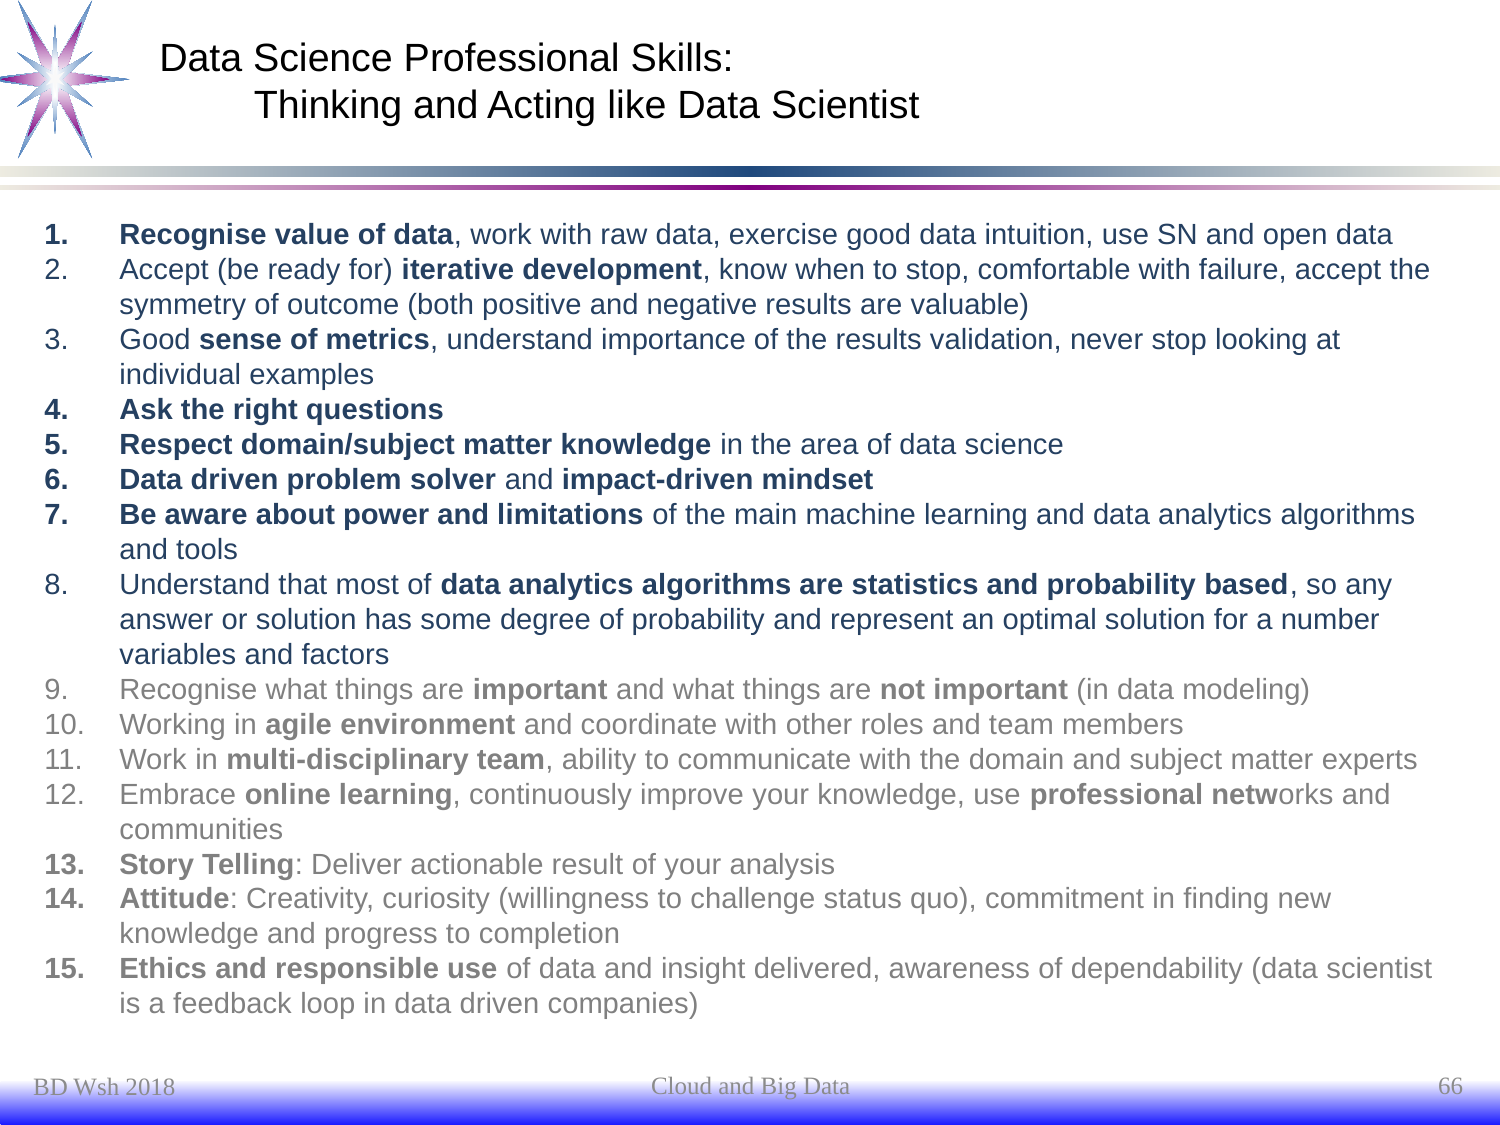

# Data Science Professional Skills: Thinking and Acting like Data Scientist
Recognise value of data, work with raw data, exercise good data intuition, use SN and open data
Accept (be ready for) iterative development, know when to stop, comfortable with failure, accept the symmetry of outcome (both positive and negative results are valuable)
Good sense of metrics, understand importance of the results validation, never stop looking at individual examples
Ask the right questions
Respect domain/subject matter knowledge in the area of data science
Data driven problem solver and impact-driven mindset
Be aware about power and limitations of the main machine learning and data analytics algorithms and tools
Understand that most of data analytics algorithms are statistics and probability based, so any answer or solution has some degree of probability and represent an optimal solution for a number variables and factors
Recognise what things are important and what things are not important (in data modeling)
Working in agile environment and coordinate with other roles and team members
Work in multi-disciplinary team, ability to communicate with the domain and subject matter experts
Embrace online learning, continuously improve your knowledge, use professional networks and communities
Story Telling: Deliver actionable result of your analysis
Attitude: Creativity, curiosity (willingness to challenge status quo), commitment in finding new knowledge and progress to completion
Ethics and responsible use of data and insight delivered, awareness of dependability (data scientist is a feedback loop in data driven companies)
Cloud and Big Data
66
BD Wsh 2018